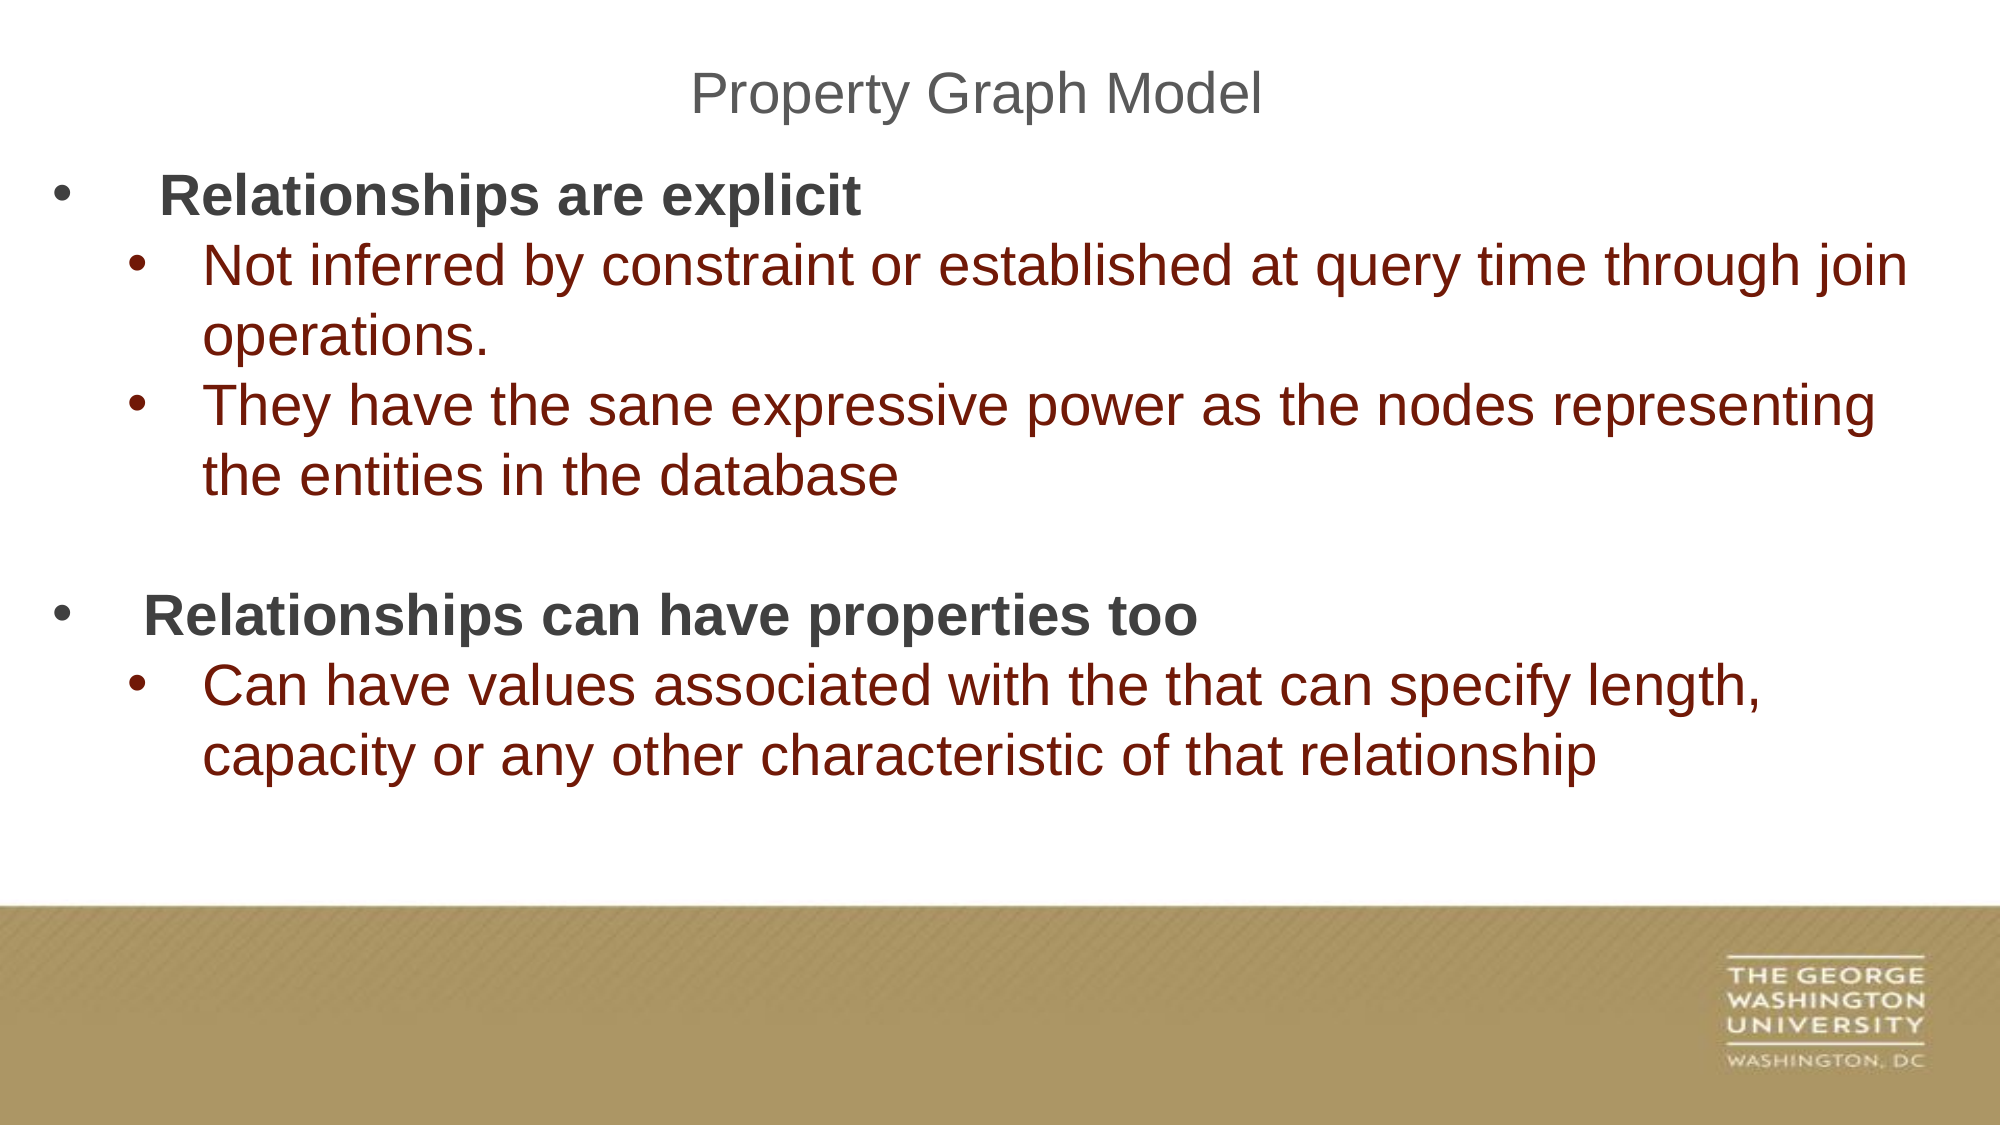

Property Graph Model
  Relationships are explicit
Not inferred by constraint or established at query time through join operations.
They have the sane expressive power as the nodes representing the entities in the database

 Relationships can have properties too
Can have values associated with the that can specify length, capacity or any other characteristic of that relationship